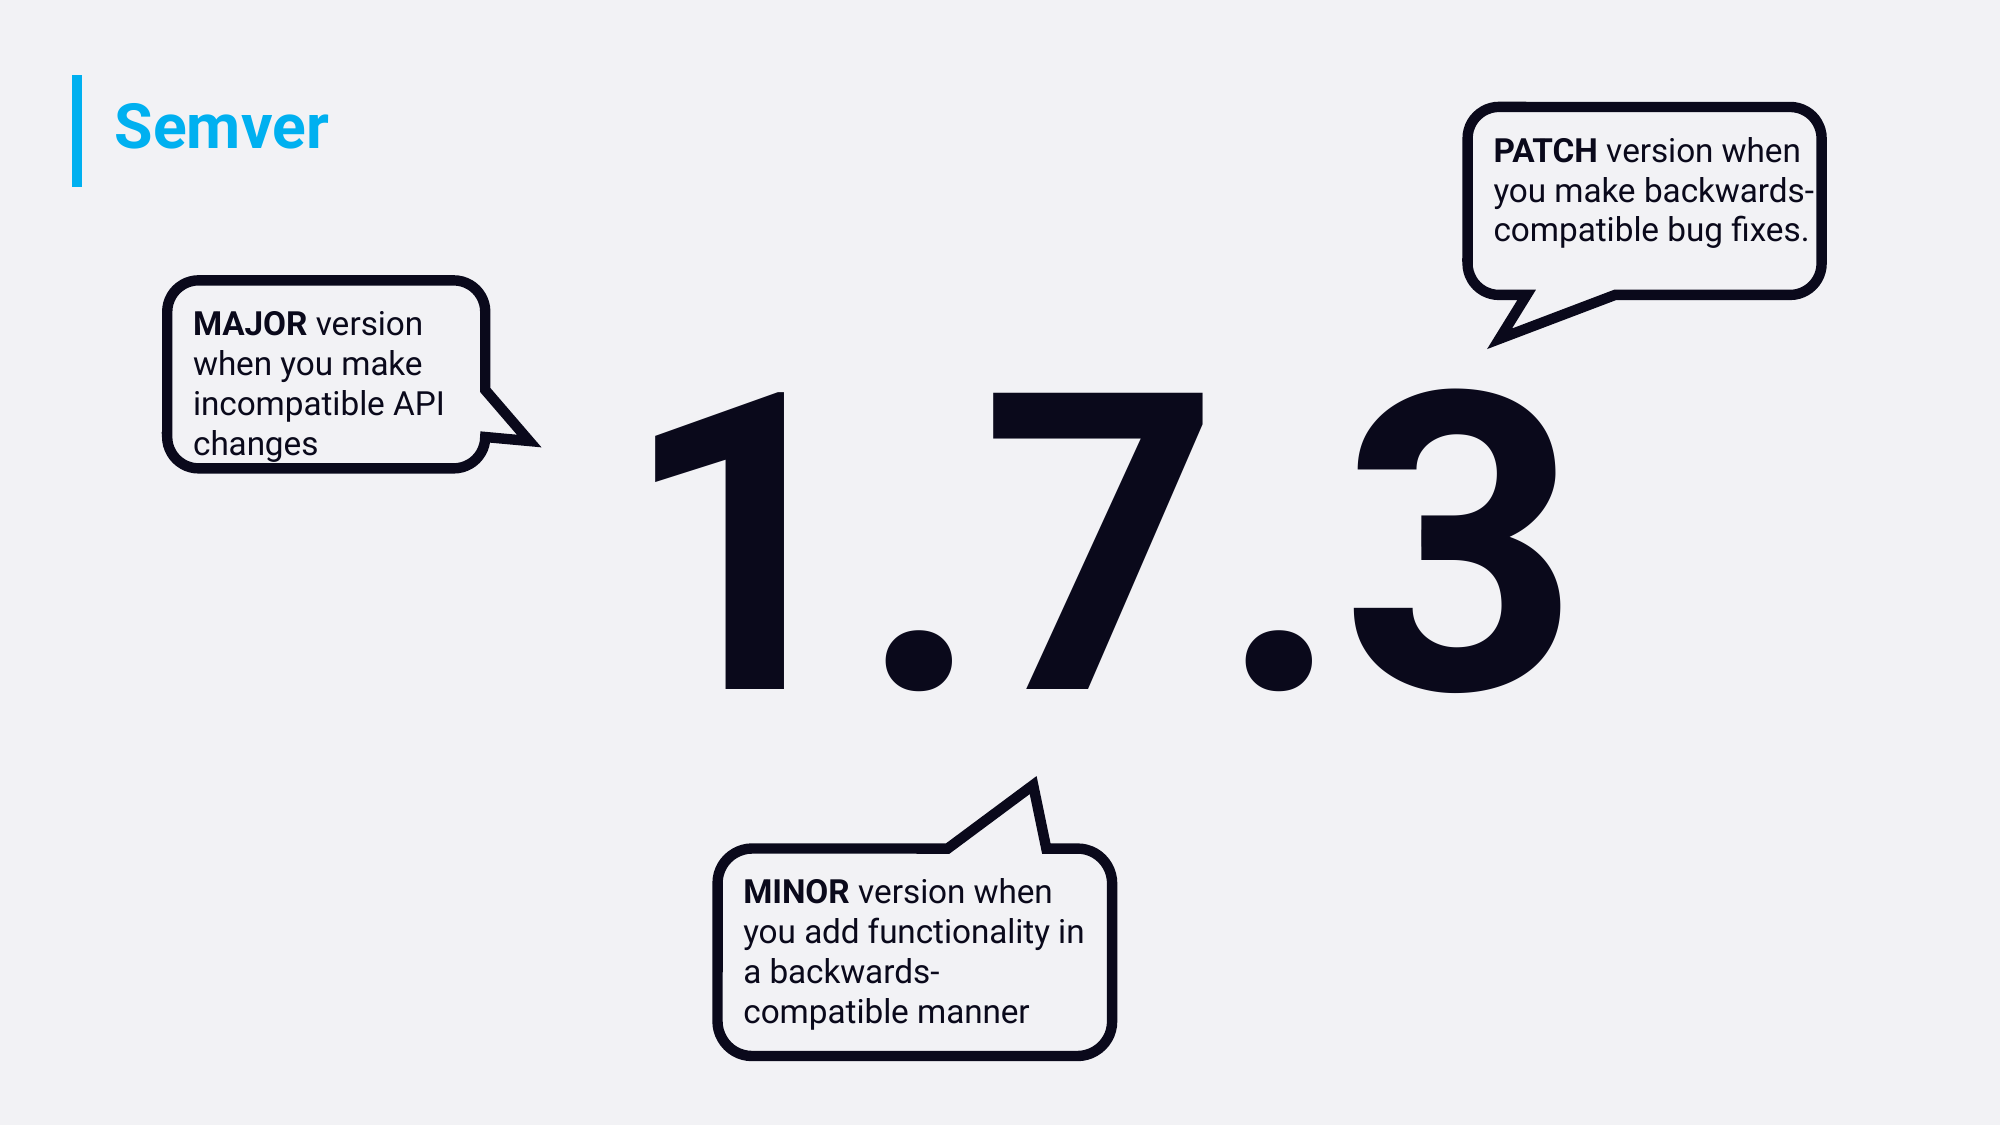

# Semver

PATCH version when you make backwards-compatible bug fixes.
1.7.3

MAJOR version when you make incompatible API changes

MINOR version when you add functionality in a backwards-compatible manner